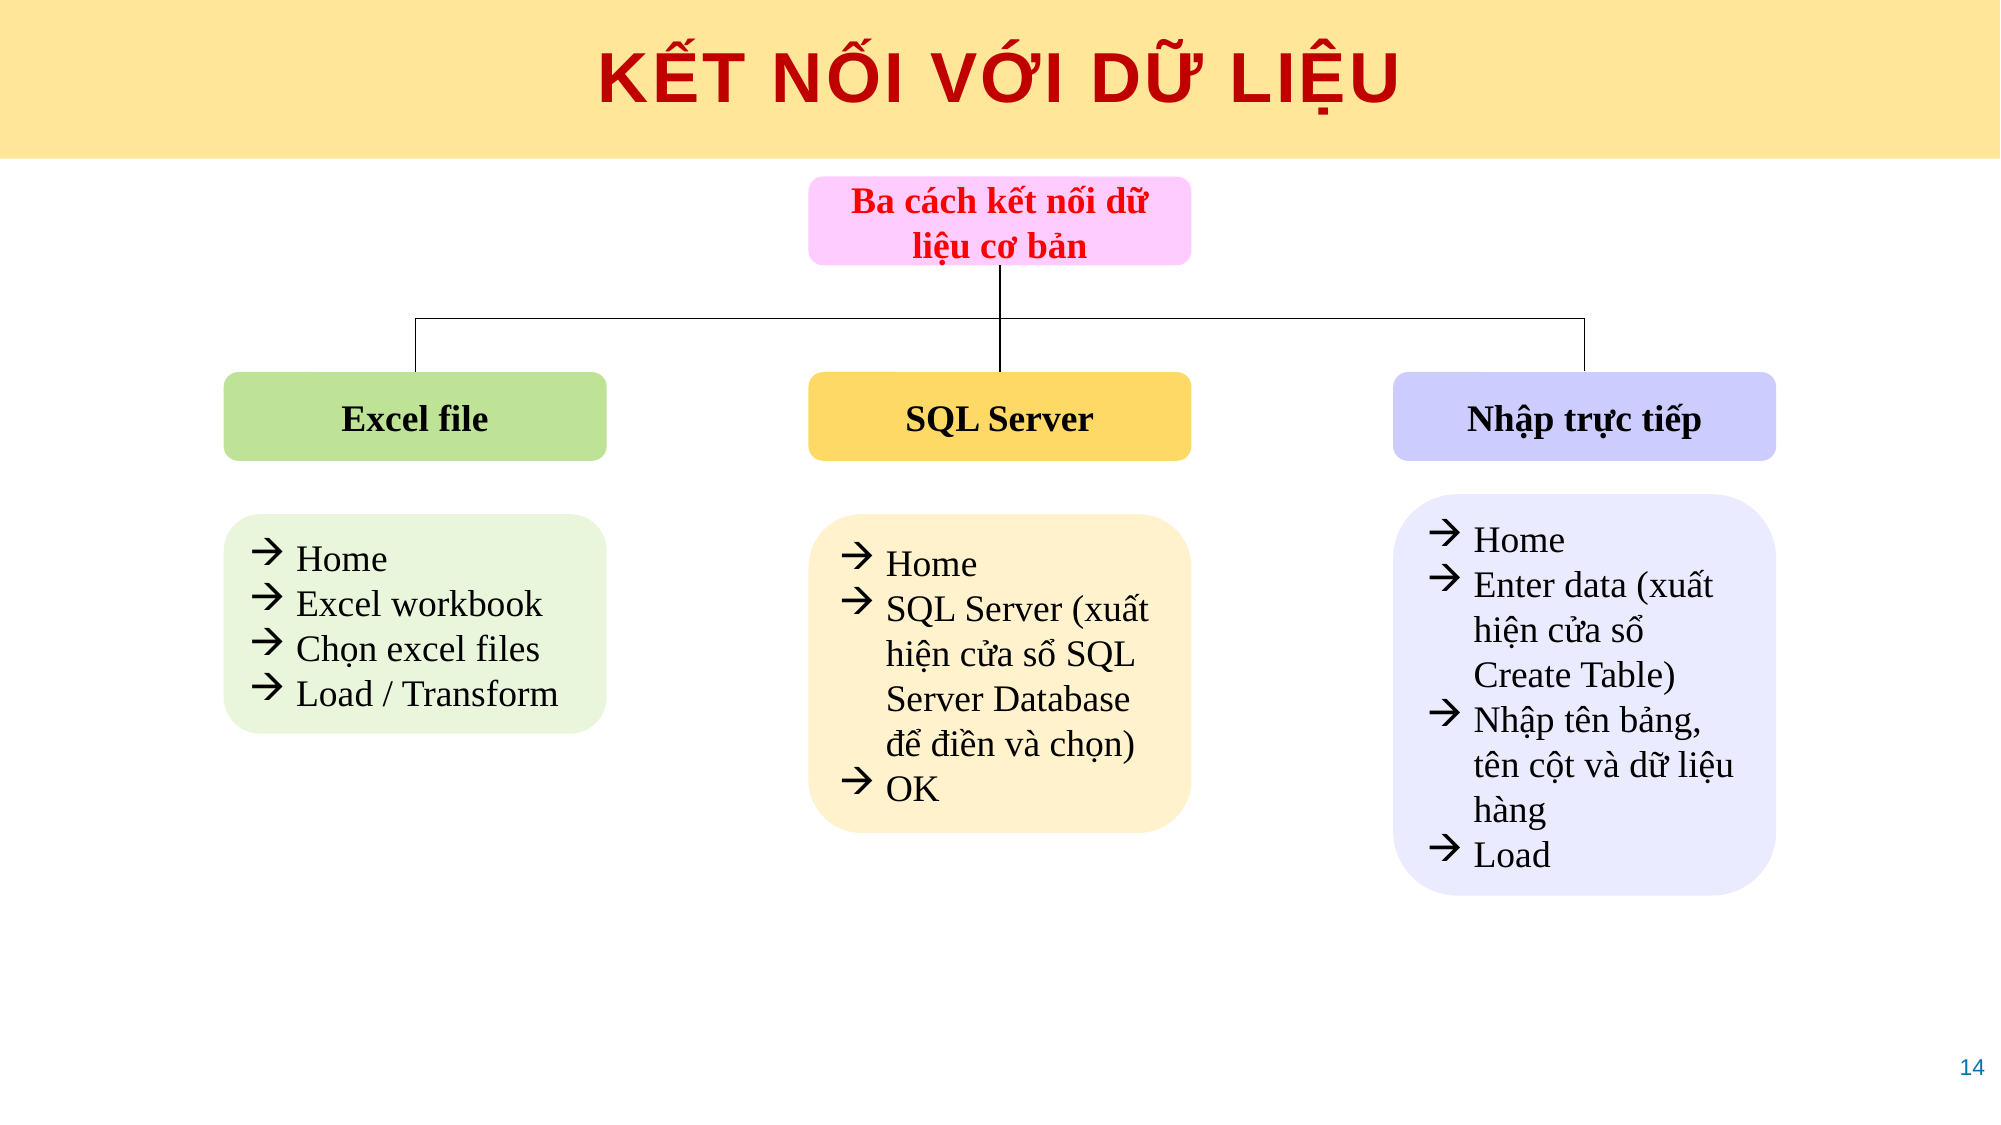

# KẾT NỐI VỚI DỮ LIỆU
Ba cách kết nối dữ liệu cơ bản
Excel file
SQL Server
Nhập trực tiếp
Home
Enter data (xuất hiện cửa sổ Create Table)
Nhập tên bảng, tên cột và dữ liệu hàng
Load
Home
Excel workbook
Chọn excel files
Load / Transform
Home
SQL Server (xuất hiện cửa sổ SQL Server Database để điền và chọn)
OK
14